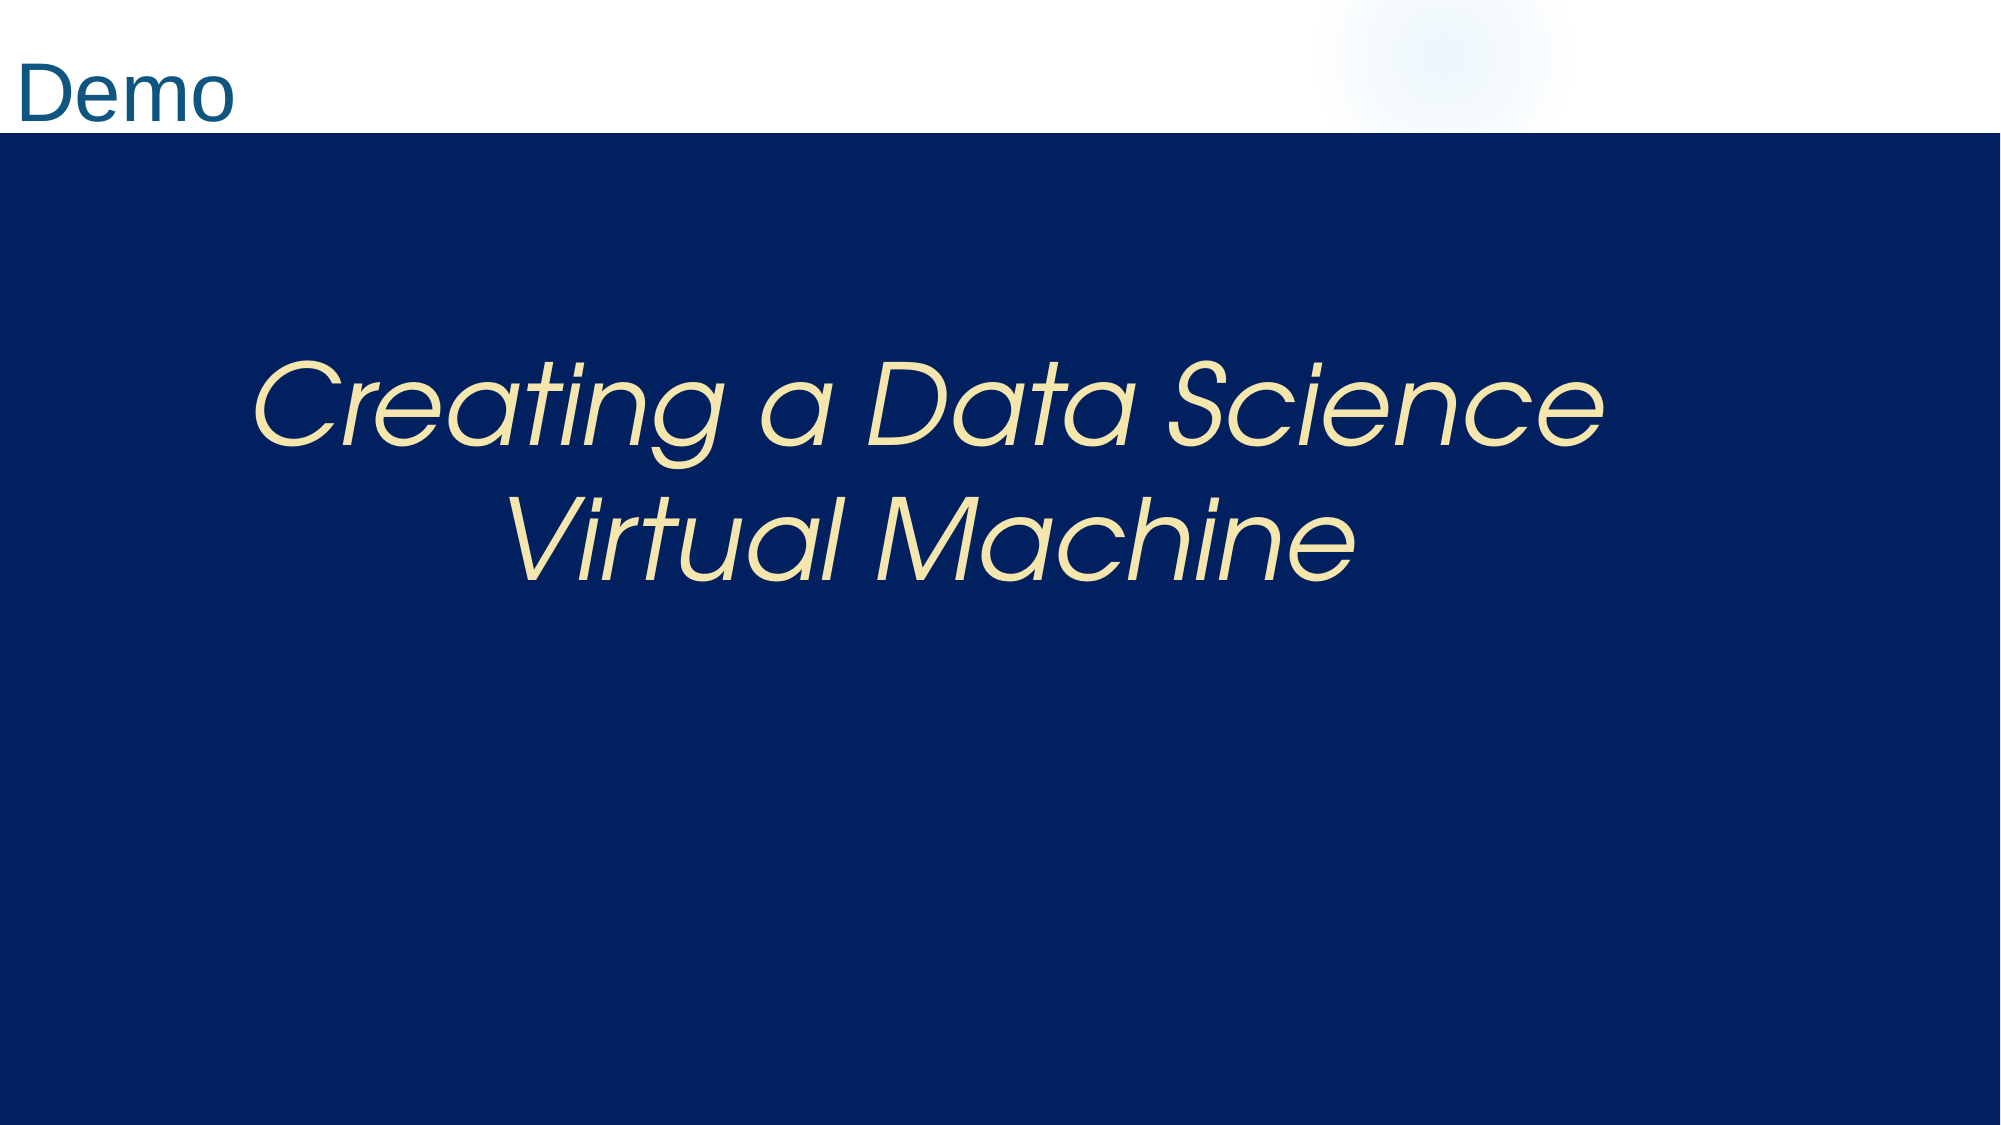

Demo
Creating a Data Science Virtual Machine